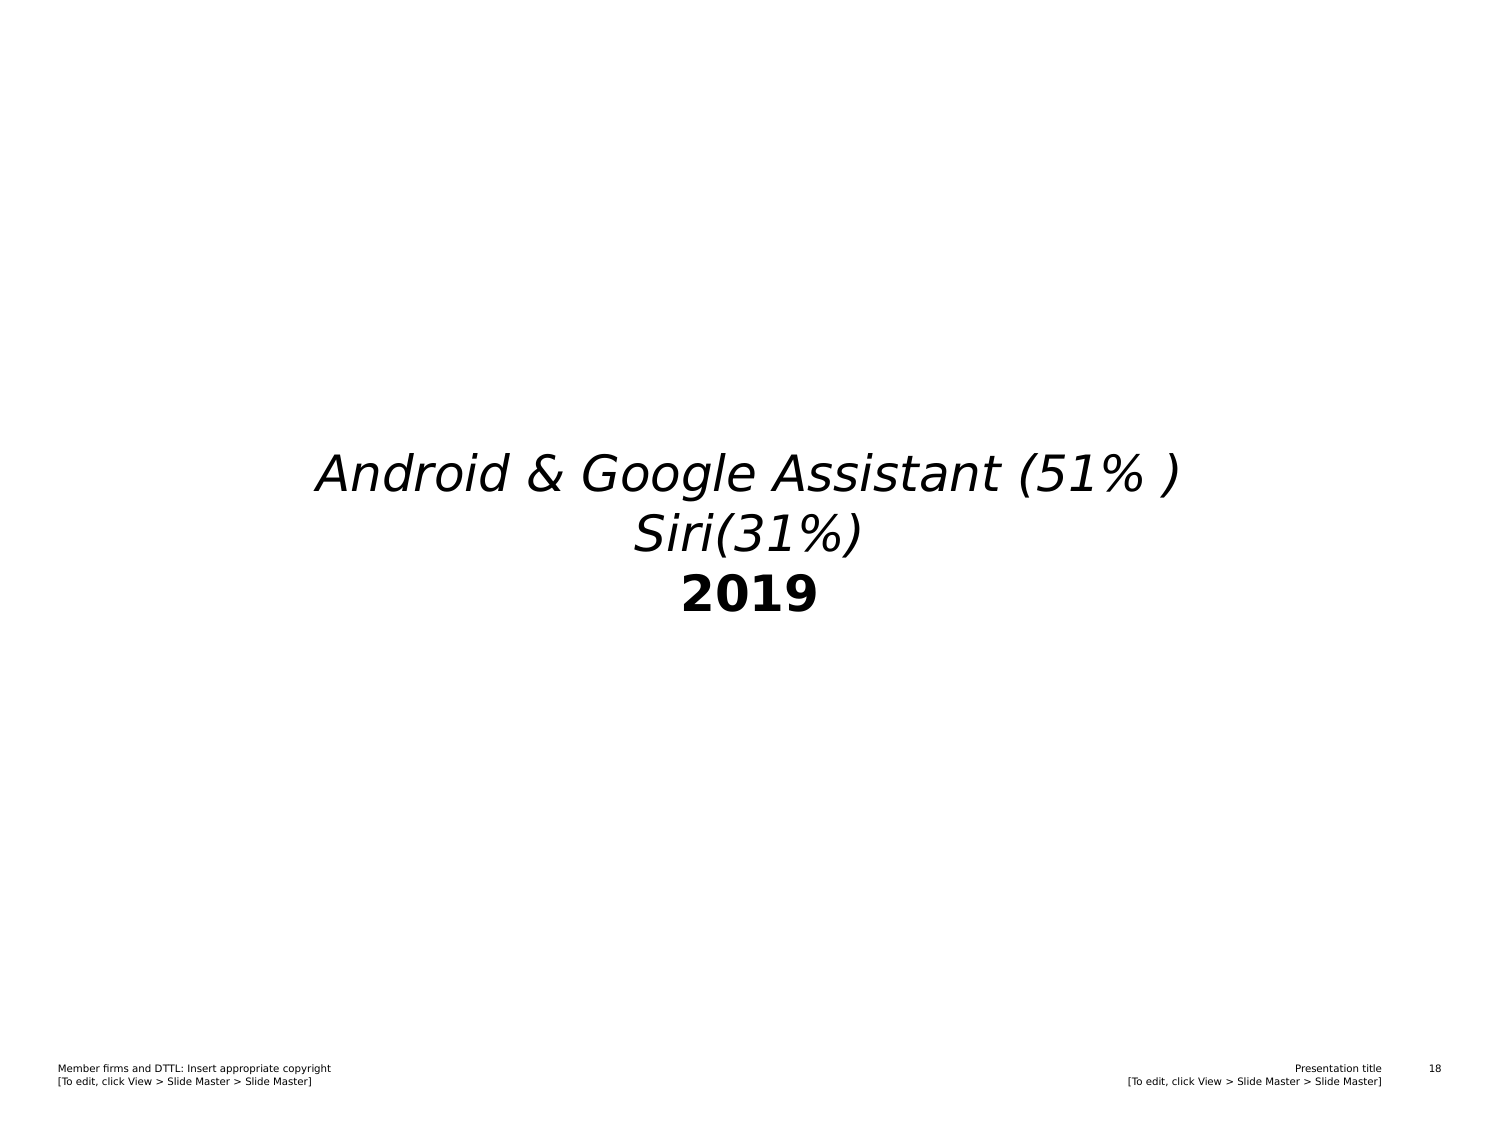

# Android & Google Assistant (51% ) Siri(31%) 2019